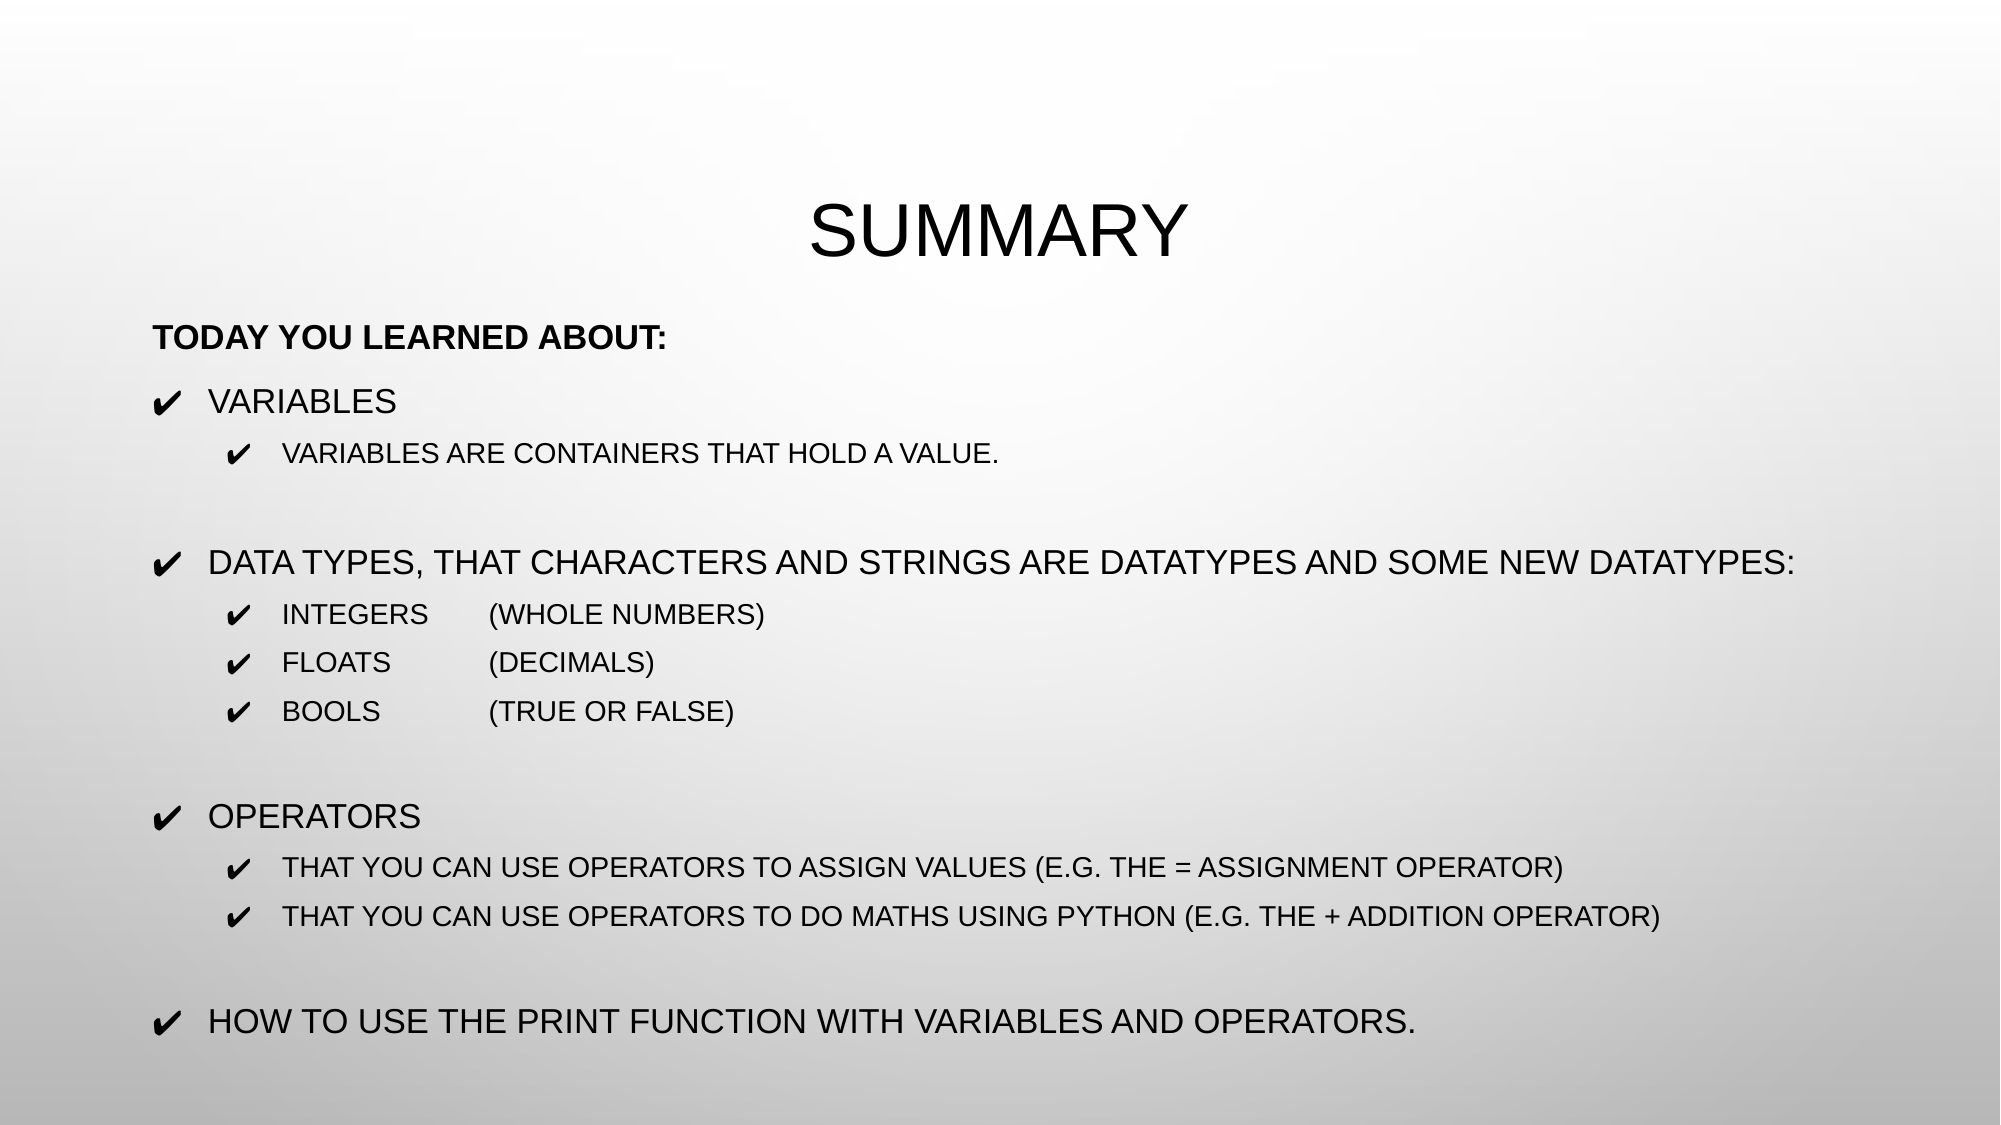

# SUMMARY
TODAY YOU LEARNED ABOUT:
VARIABLES
VARIABLES ARE CONTAINERS THAT HOLD A VALUE.

DATA TYPES, THAT CHARACTERS AND STRINGS ARE DATATYPES AND SOME NEW DATATYPES:
INTEGERS 	(WHOLE NUMBERS)
FLOATS 	(DECIMALS)
BOOLS 	(TRUE OR FALSE)

OPERATORS
THAT YOU CAN USE OPERATORS TO ASSIGN VALUES (E.G. THE = ASSIGNMENT OPERATOR)
THAT YOU CAN USE OPERATORS TO DO MATHS USING PYTHON (E.G. THE + ADDITION OPERATOR)

HOW TO USE THE PRINT FUNCTION WITH VARIABLES AND OPERATORS.